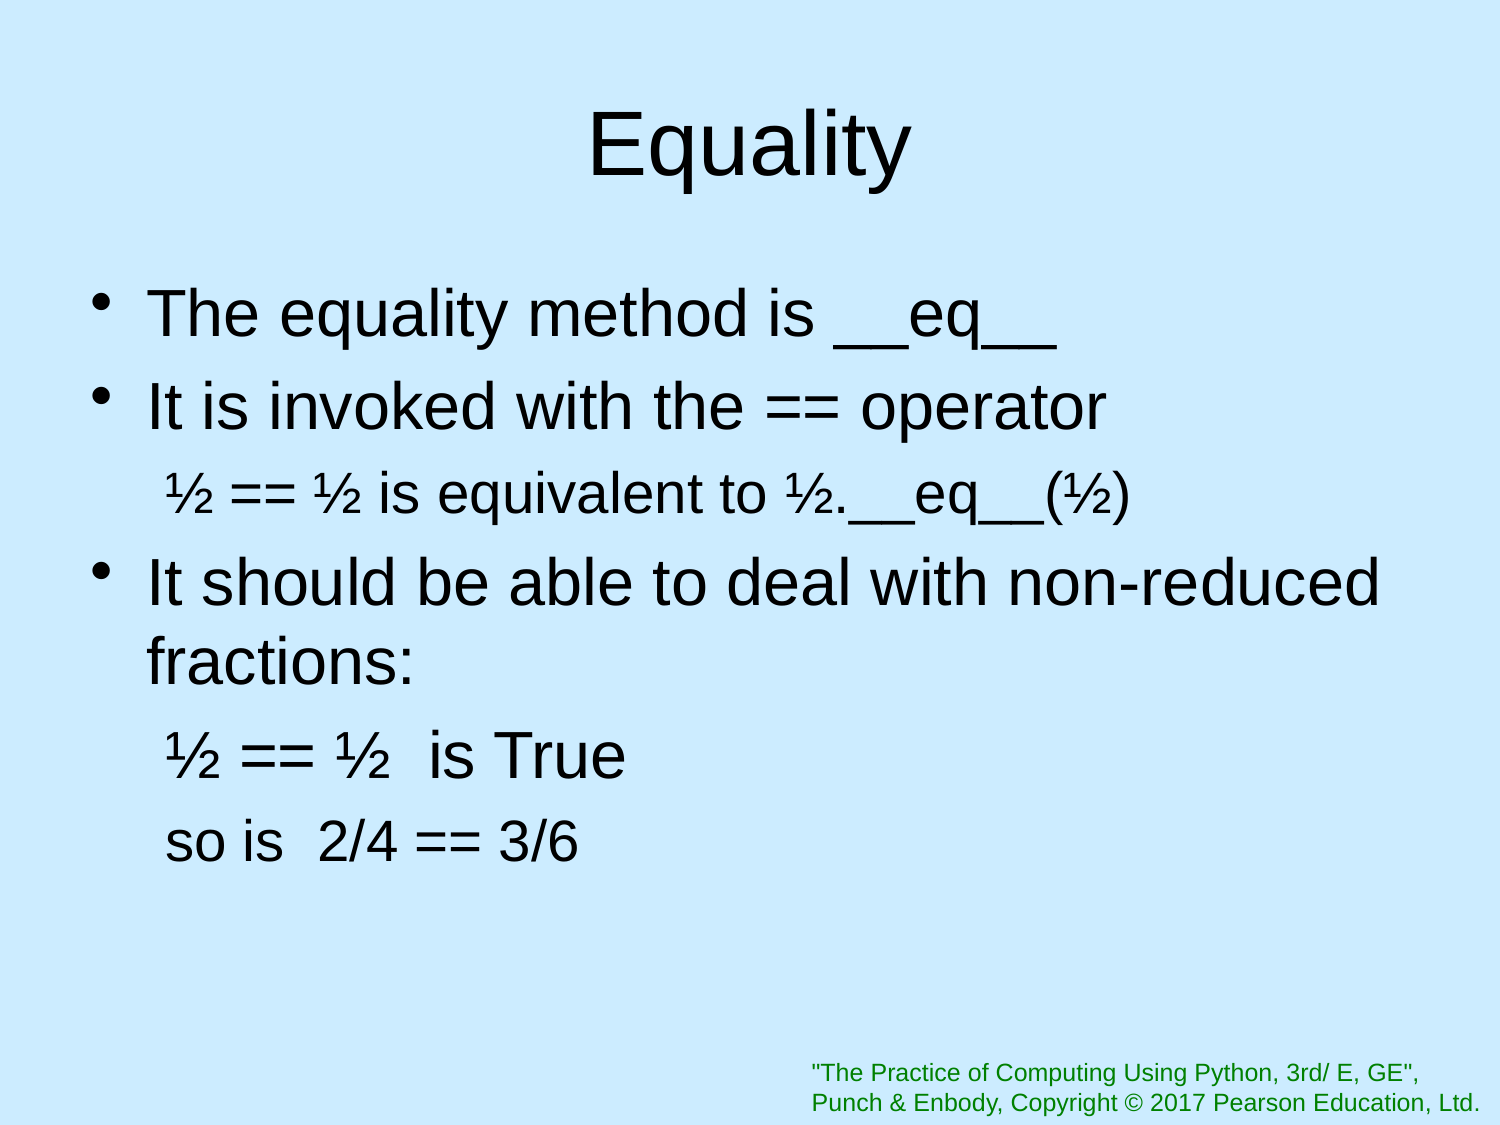

# Equality
The equality method is __eq__
It is invoked with the == operator
½ == ½ is equivalent to ½.__eq__(½)
It should be able to deal with non-reduced fractions:
½ == ½  is True
so is  2/4 == 3/6